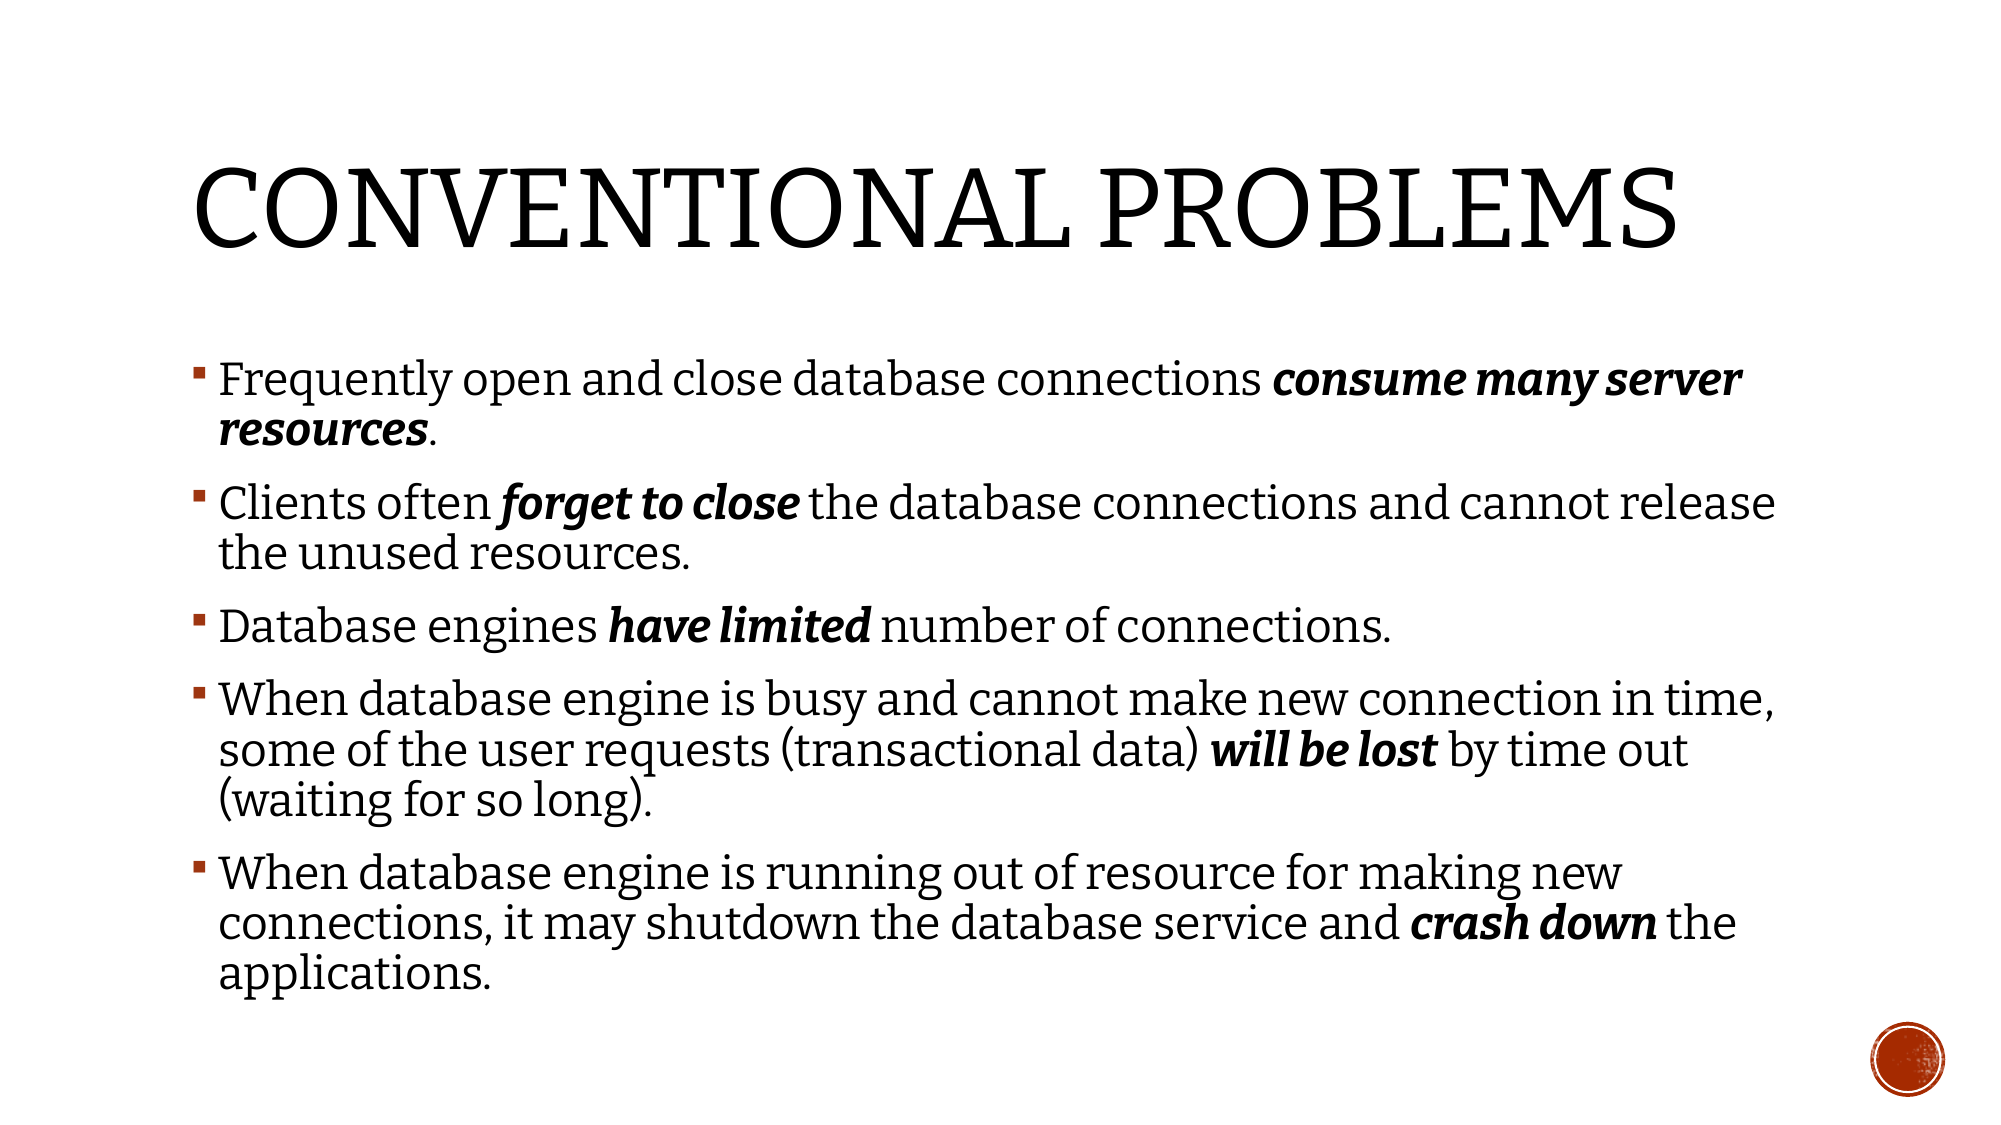

# Conventional Problems
Frequently open and close database connections consume many server resources.
Clients often forget to close the database connections and cannot release the unused resources.
Database engines have limited number of connections.
When database engine is busy and cannot make new connection in time, some of the user requests (transactional data) will be lost by time out (waiting for so long).
When database engine is running out of resource for making new connections, it may shutdown the database service and crash down the applications.